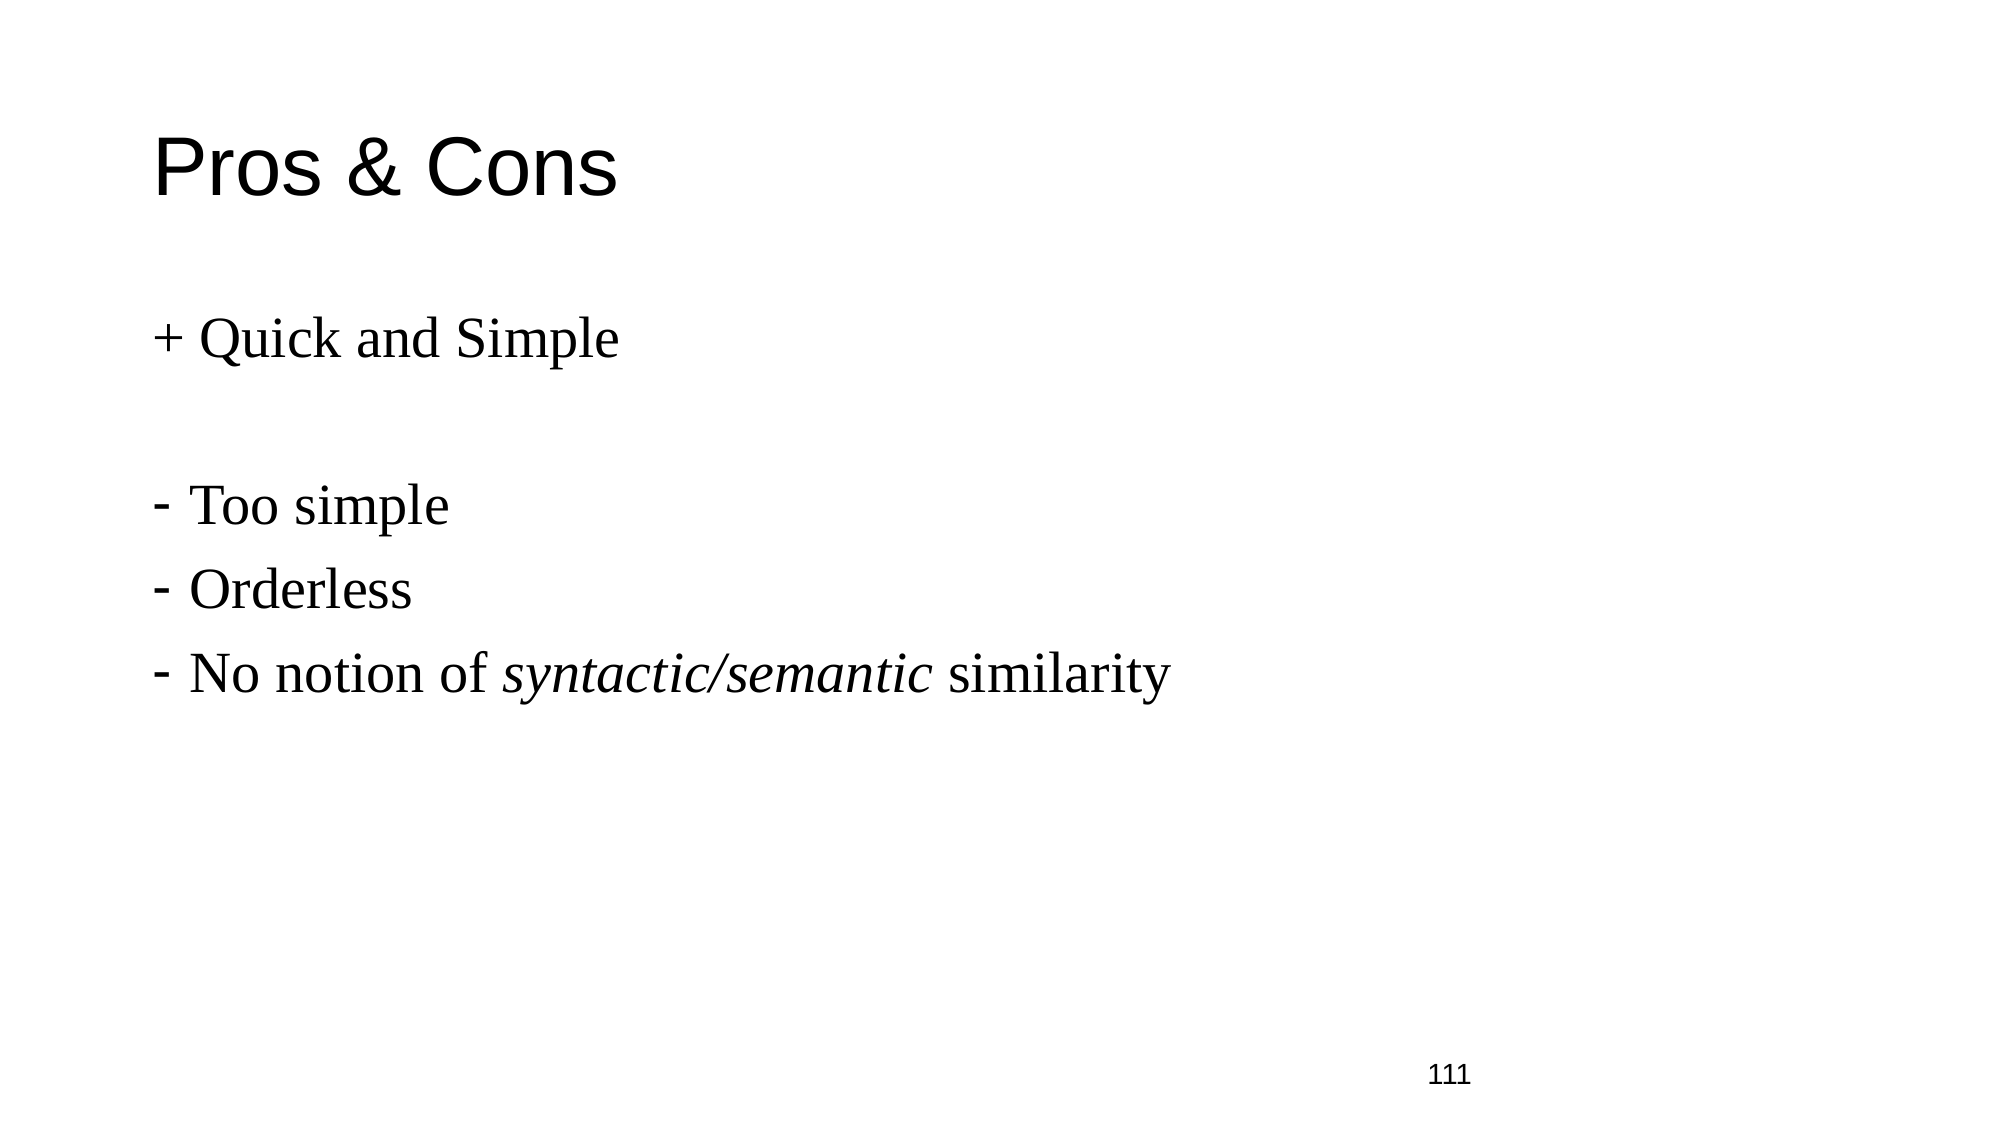

# Pros & Cons
+ Quick and Simple

Too simple
Orderless
No notion of syntactic/semantic similarity
111